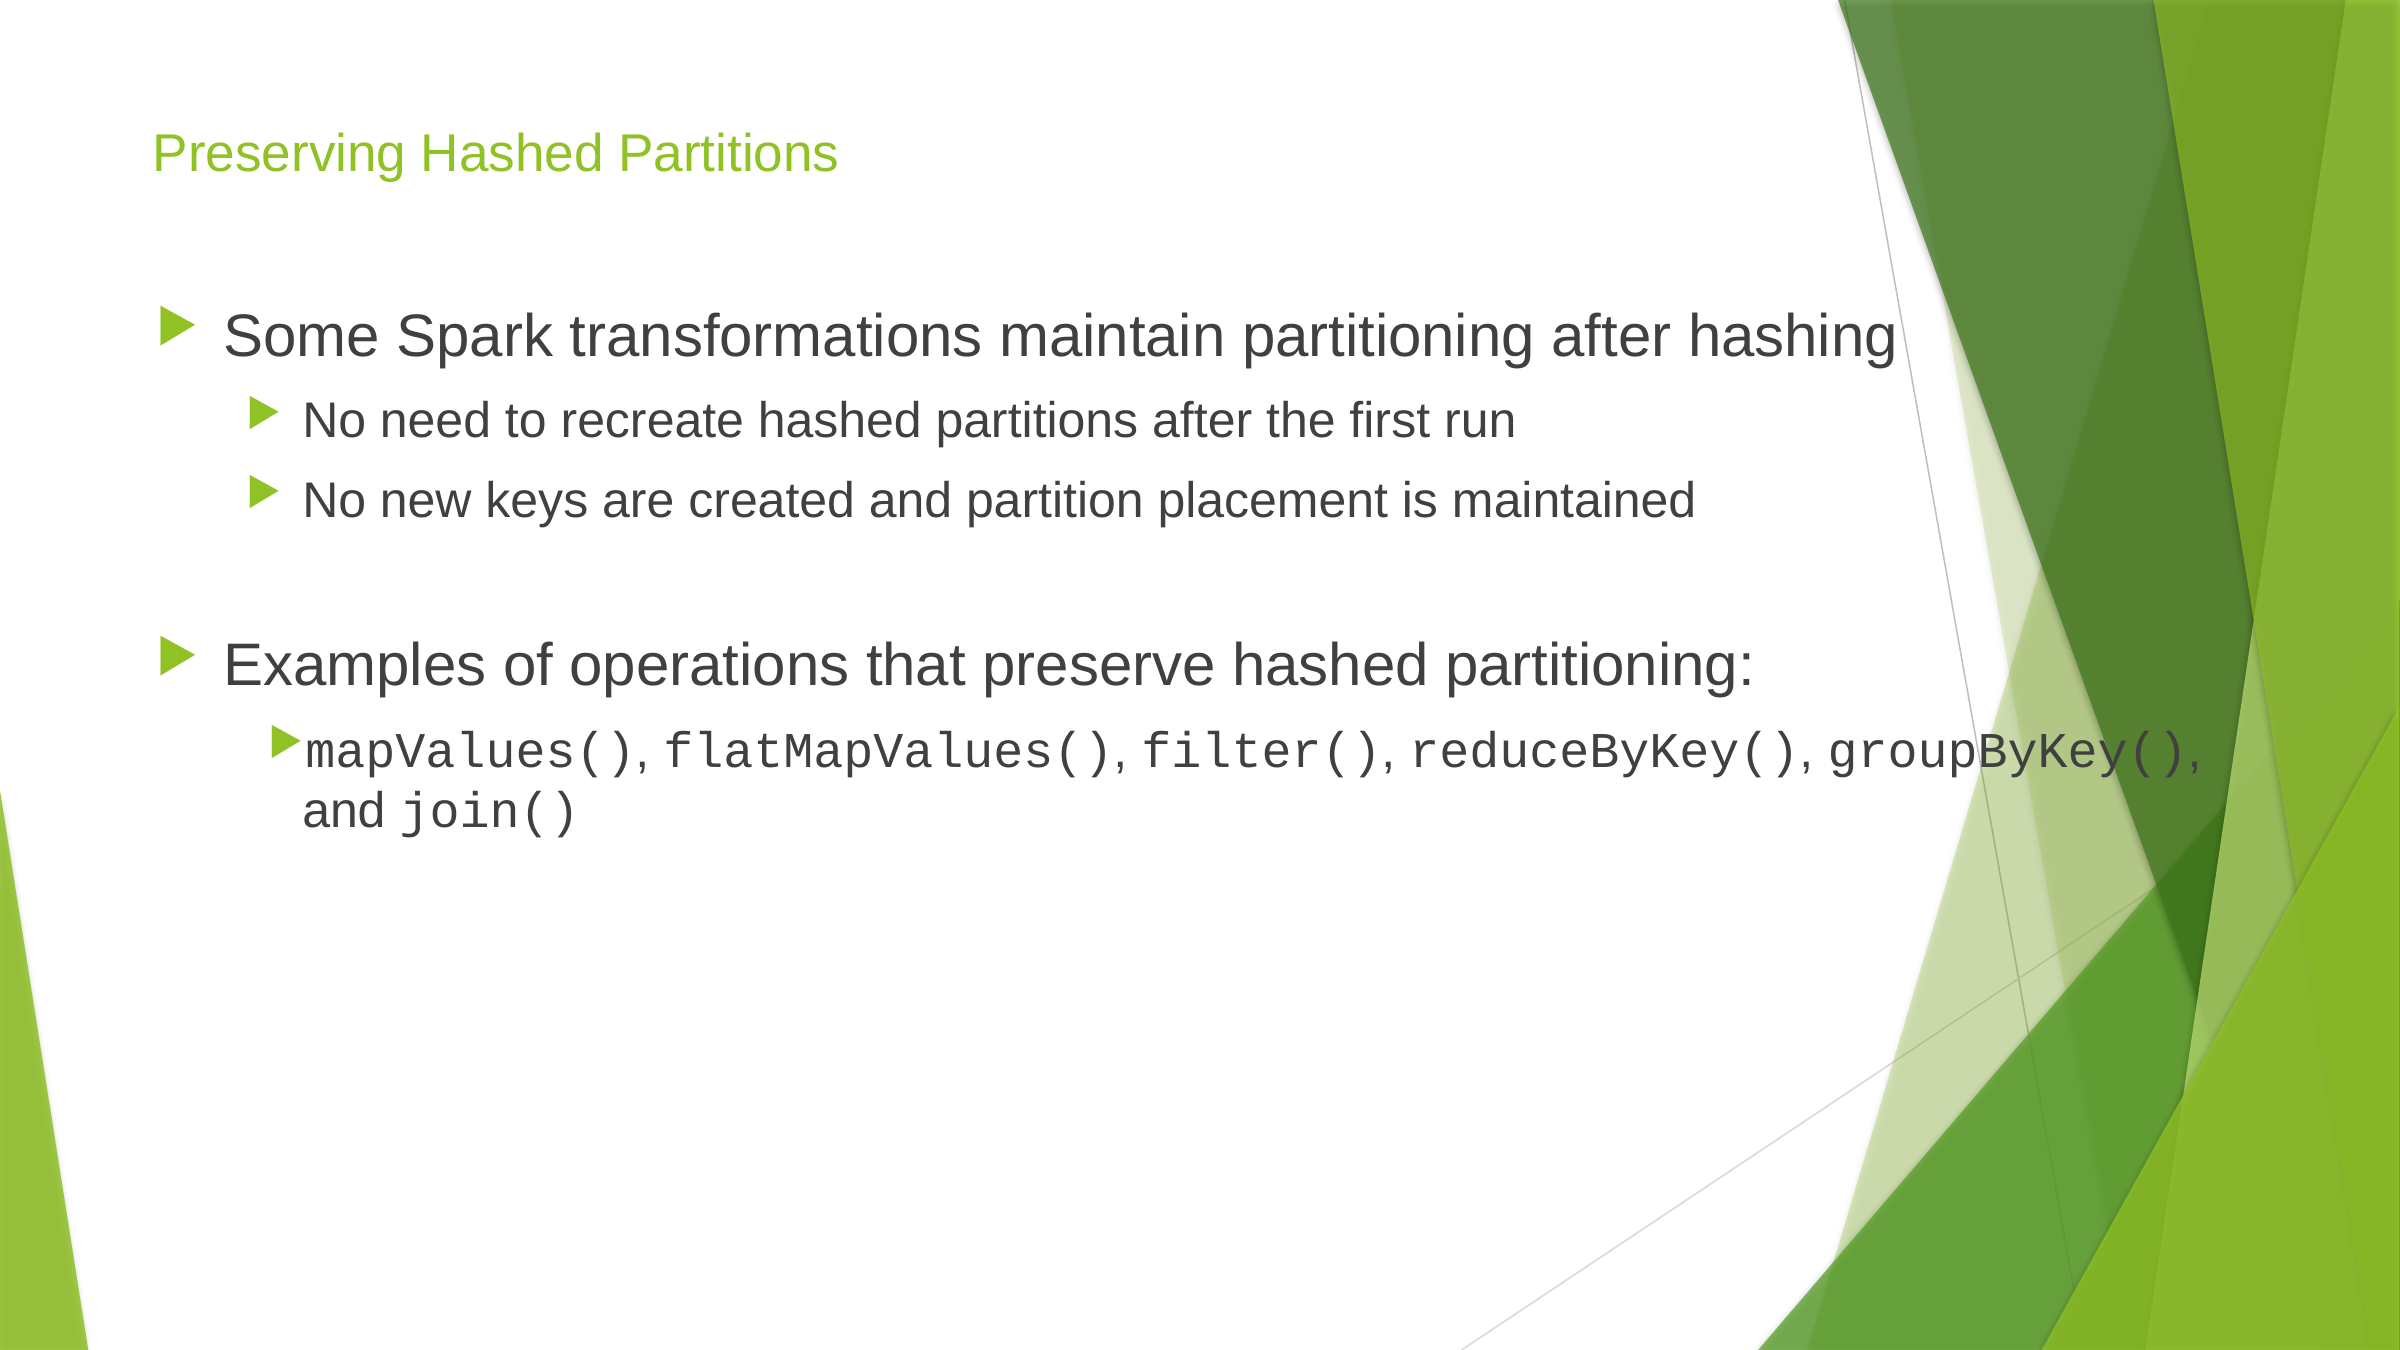

# Preserving Hashed Partitions
Some Spark transformations maintain partitioning after hashing
No need to recreate hashed partitions after the first run
No new keys are created and partition placement is maintained

Examples of operations that preserve hashed partitioning:
mapValues(), flatMapValues(), filter(), reduceByKey(), groupByKey(), and join()